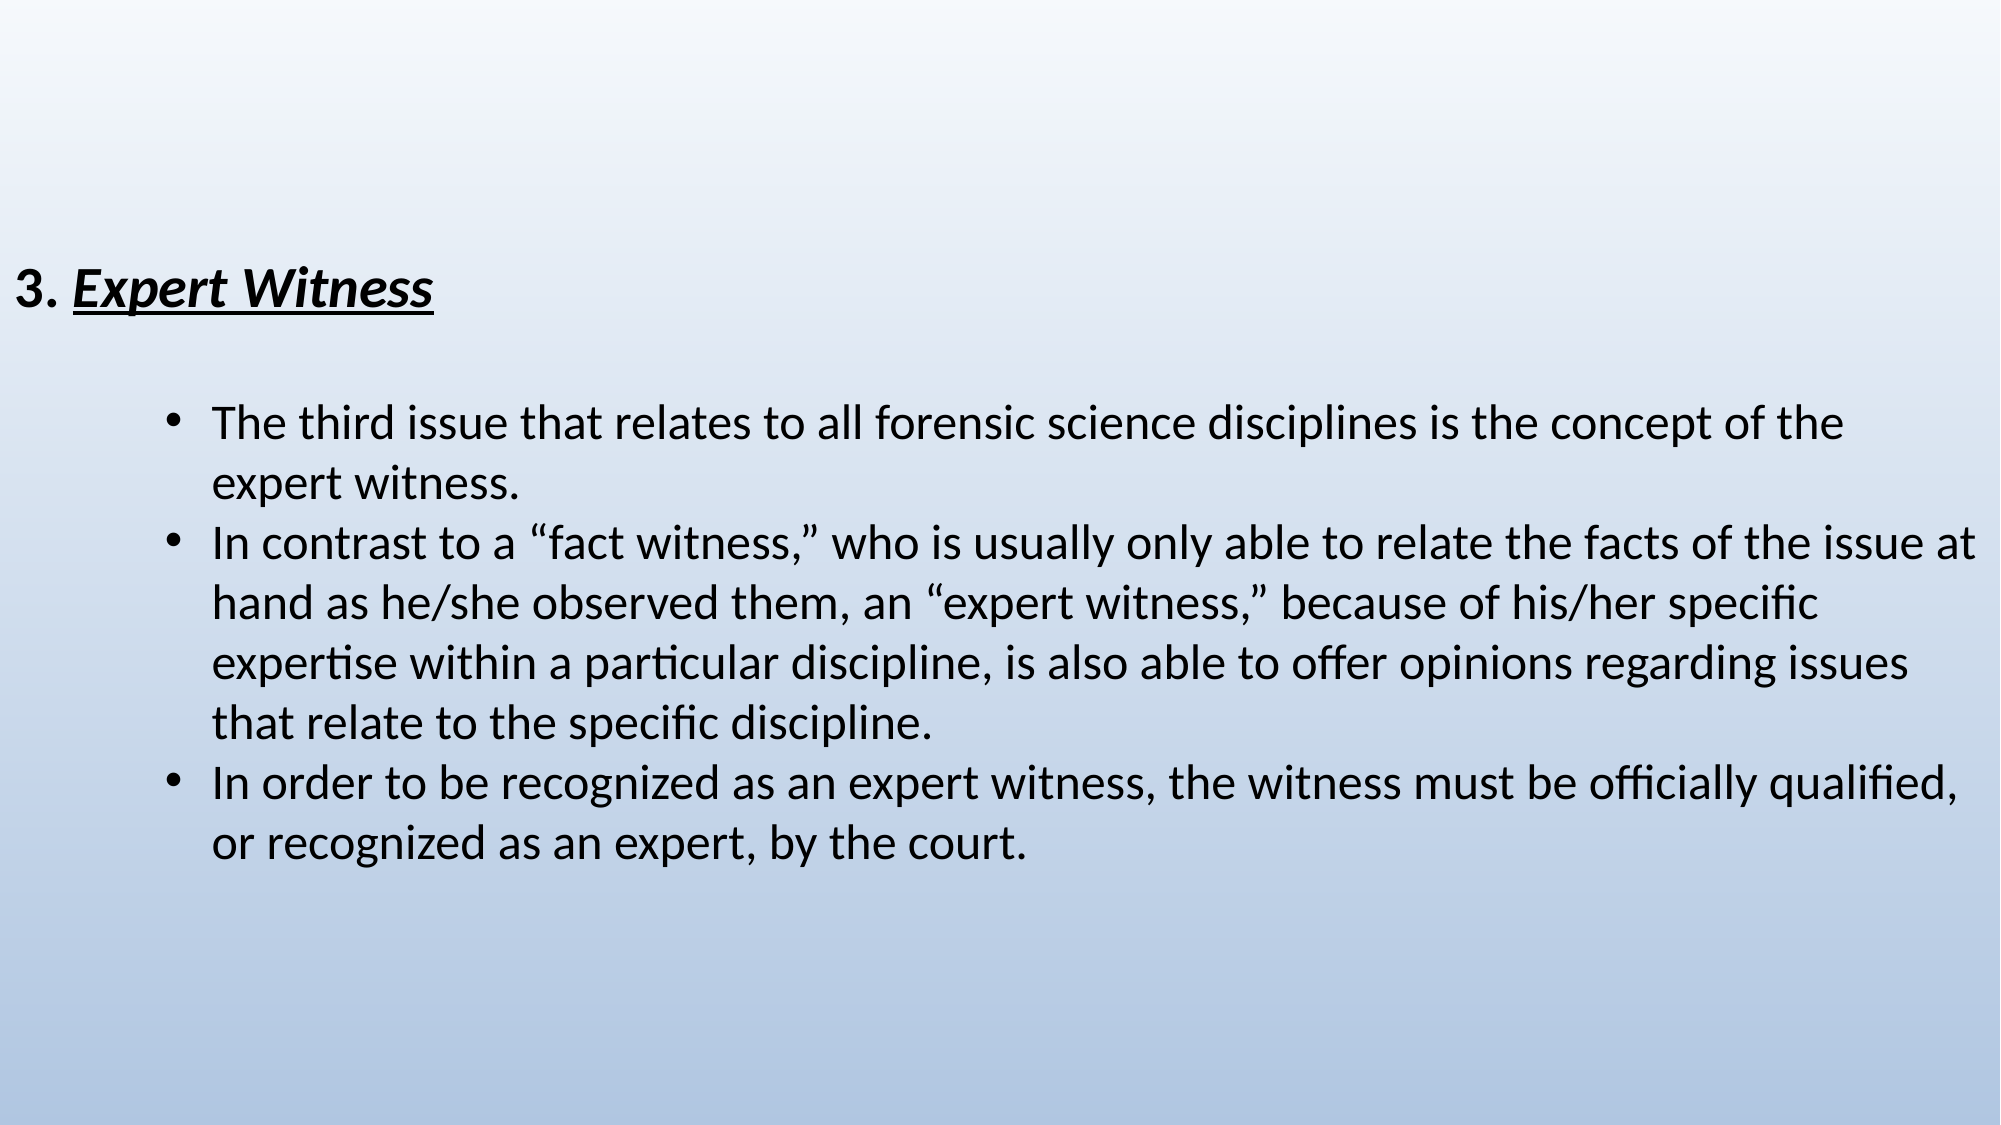

3. Expert Witness

The third issue that relates to all forensic science disciplines is the concept of the expert witness.
In contrast to a “fact witness,” who is usually only able to relate the facts of the issue at hand as he/she observed them, an “expert witness,” because of his/her specific expertise within a particular discipline, is also able to offer opinions regarding issues that relate to the specific discipline.
In order to be recognized as an expert witness, the witness must be officially qualified, or recognized as an expert, by the court.